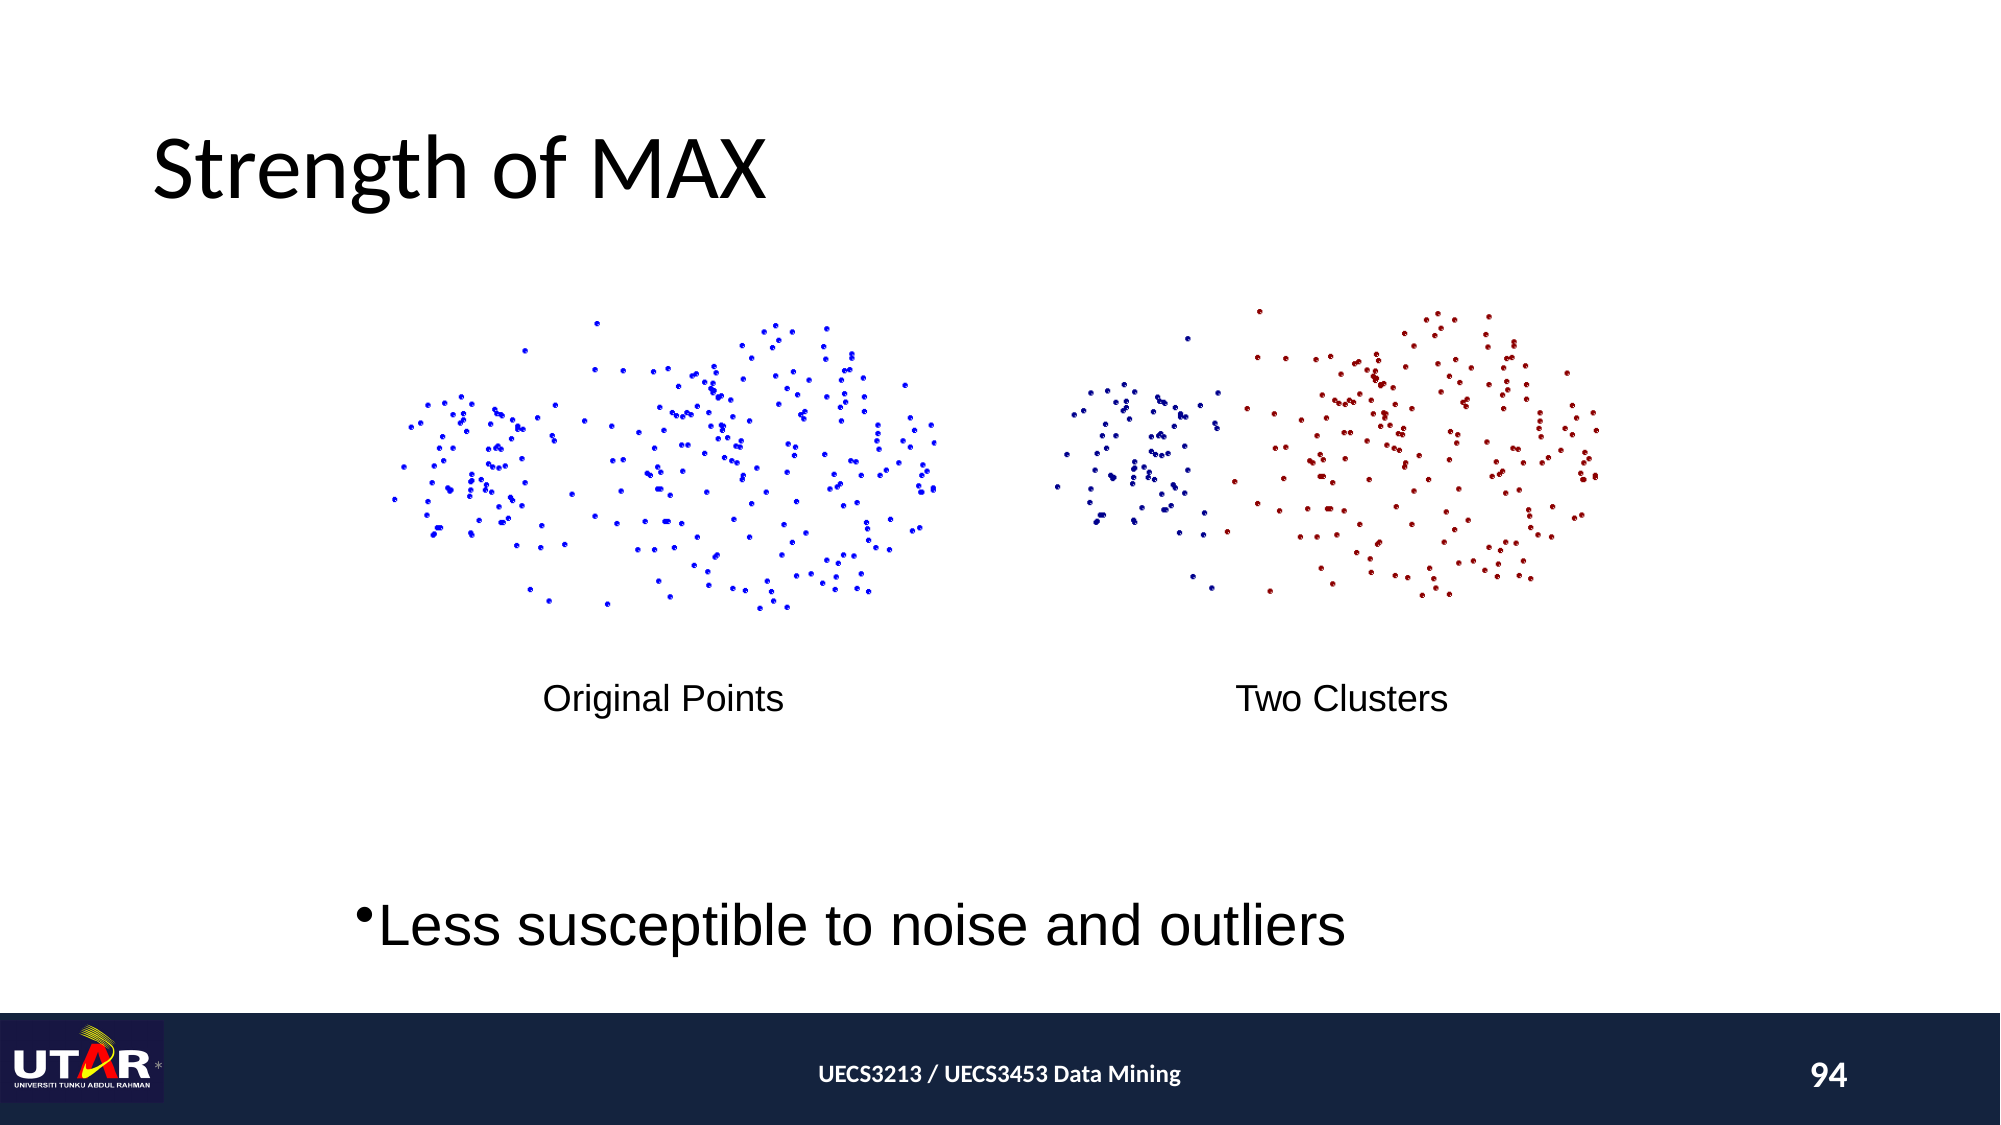

# Strength of MAX

Original Points
Two Clusters
Less susceptible to noise and outliers
*
UECS3213 / UECS3453 Data Mining
94